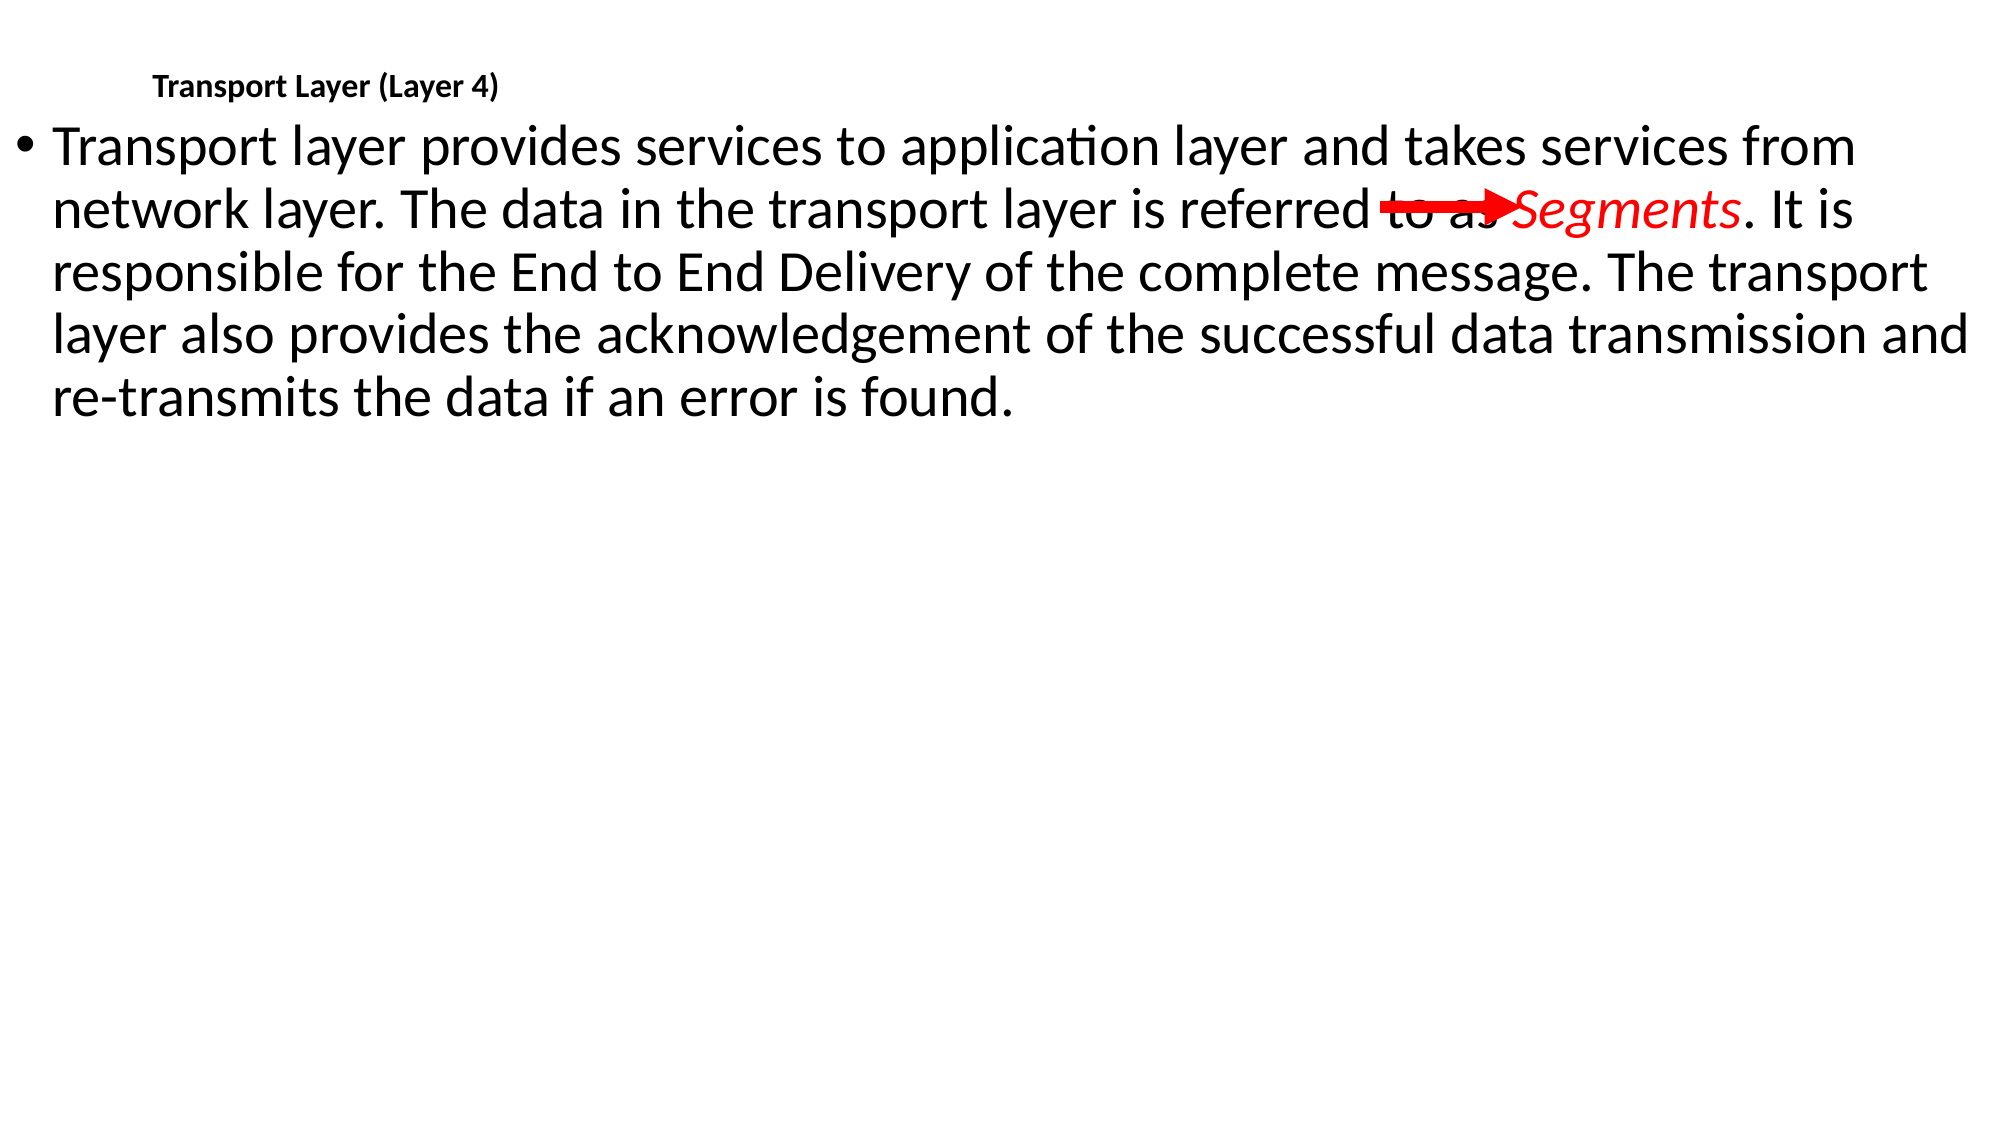

# Transport Layer (Layer 4)
Transport layer provides services to application layer and takes services from network layer. The data in the transport layer is referred to as Segments. It is responsible for the End to End Delivery of the complete message. The transport layer also provides the acknowledgement of the successful data transmission and re-transmits the data if an error is found.